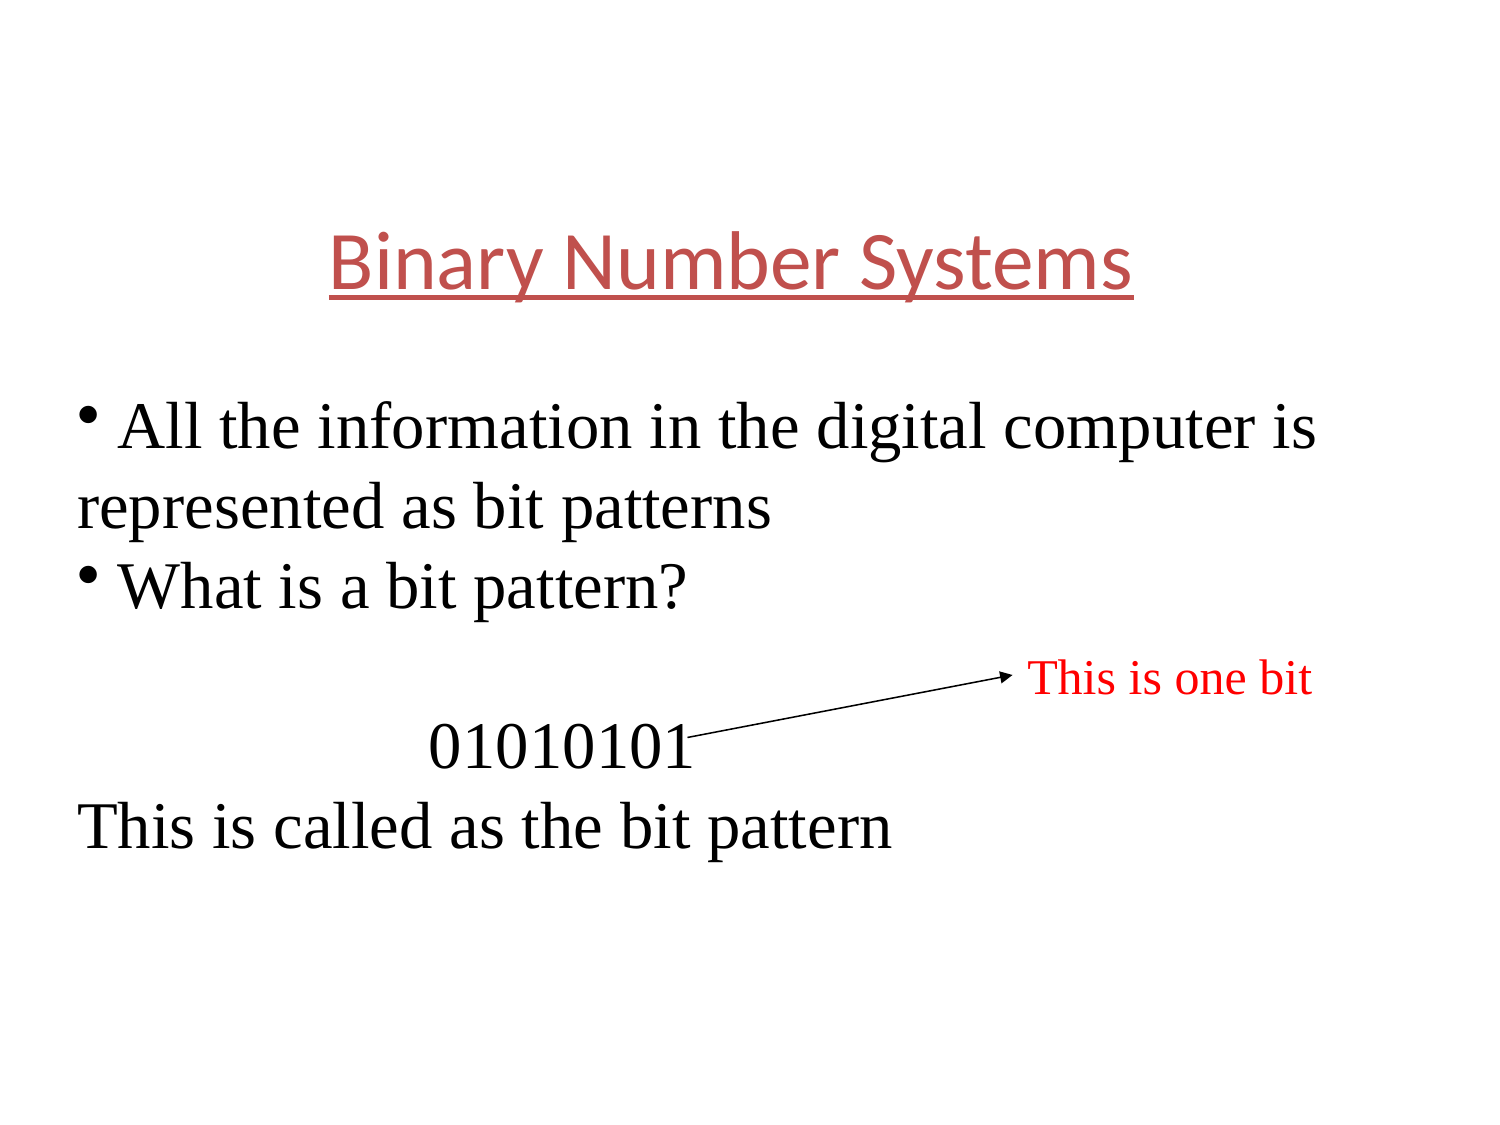

Binary Number Systems
 All the information in the digital computer is represented as bit patterns
 What is a bit pattern?

                     01010101
This is called as the bit pattern

This is one bit